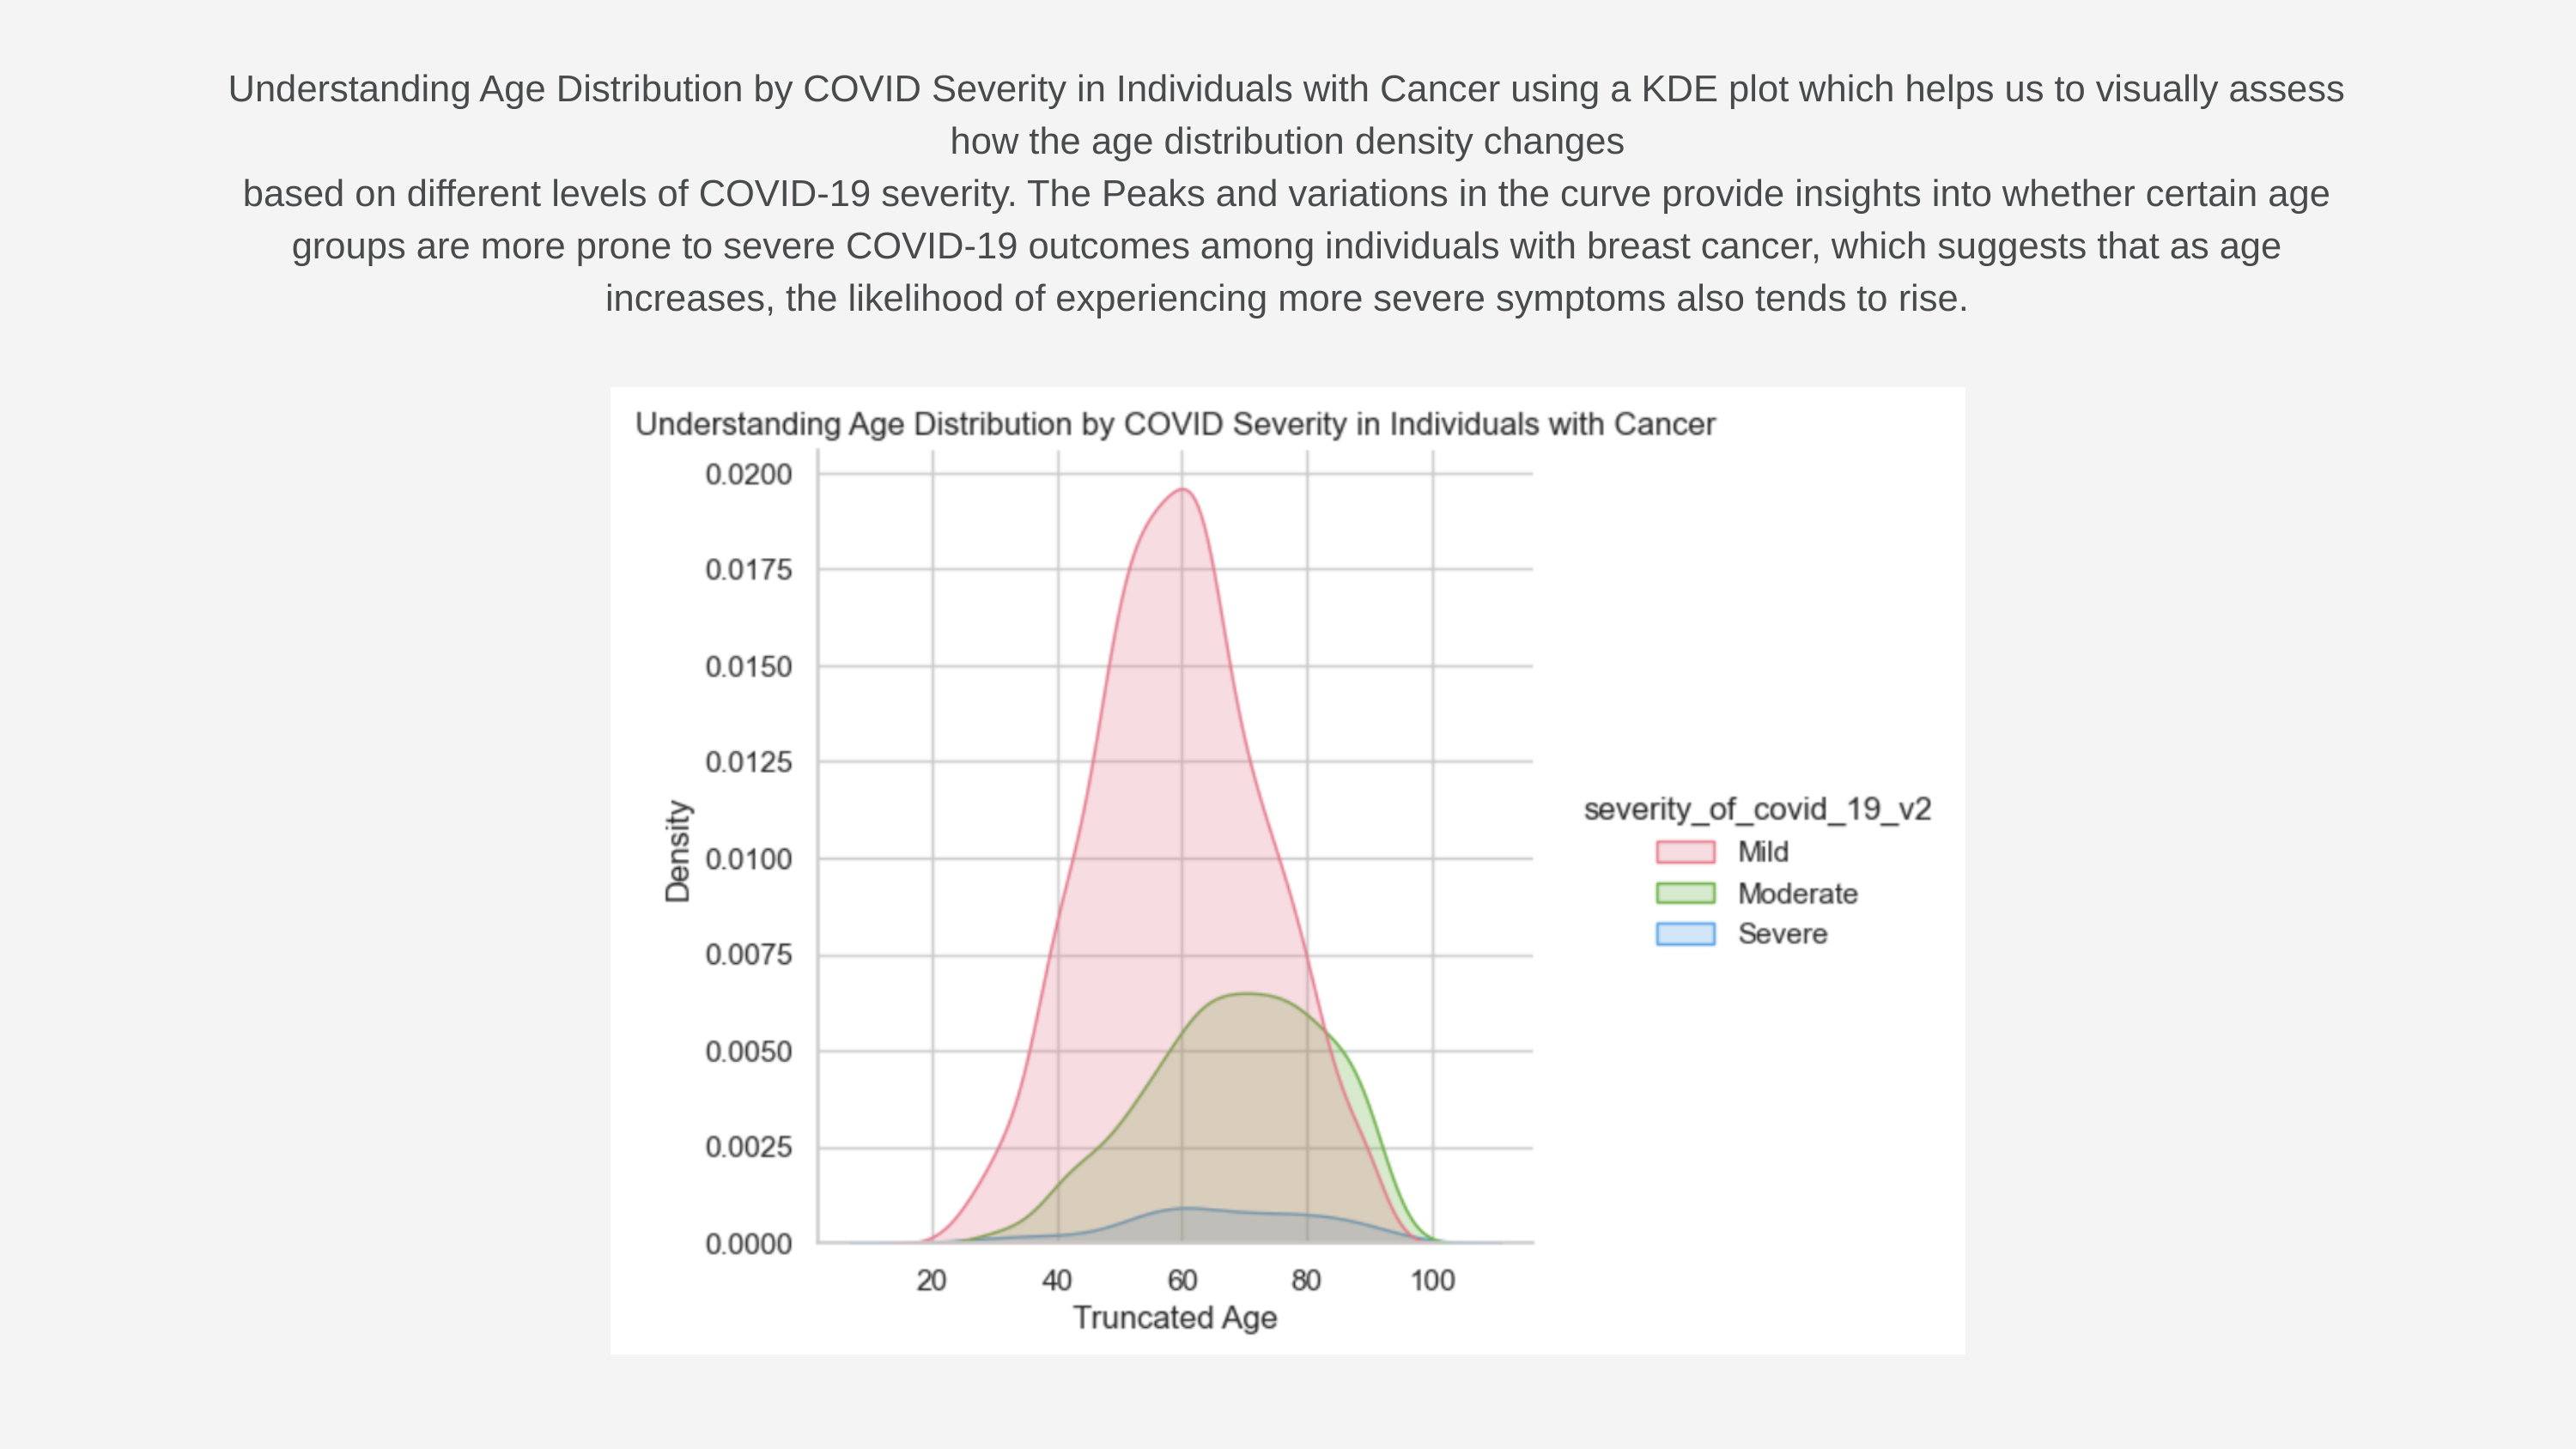

Understanding Age Distribution by COVID Severity in Individuals with Cancer using a KDE plot which helps us to visually assess how the age distribution density changes
based on different levels of COVID-19 severity. The Peaks and variations in the curve provide insights into whether certain age groups are more prone to severe COVID-19 outcomes among individuals with breast cancer, which suggests that as age increases, the likelihood of experiencing more severe symptoms also tends to rise.